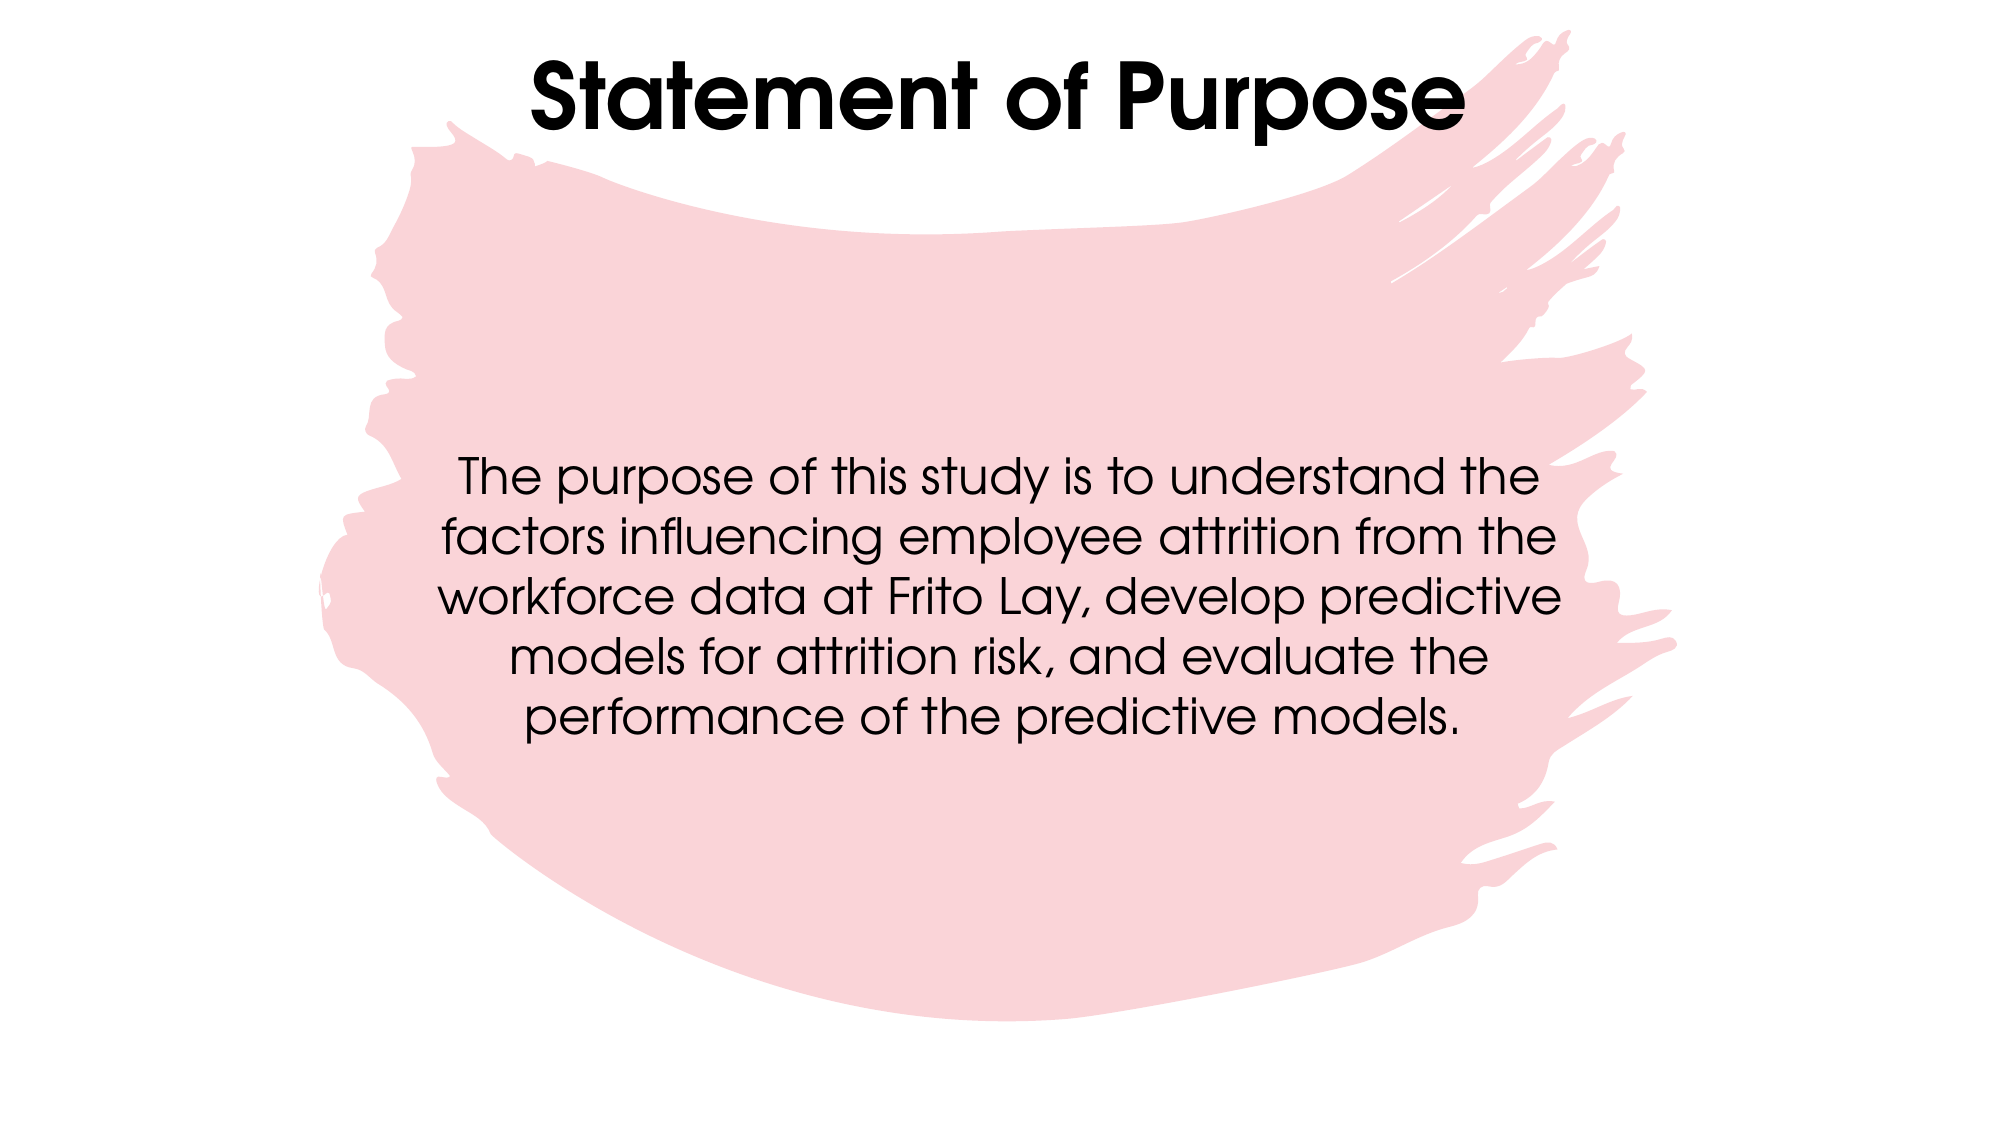

# Statement of Purpose
The purpose of this study is to understand the factors influencing employee attrition from the workforce data at Frito Lay, develop predictive models for attrition risk, and evaluate the performance of the predictive models.